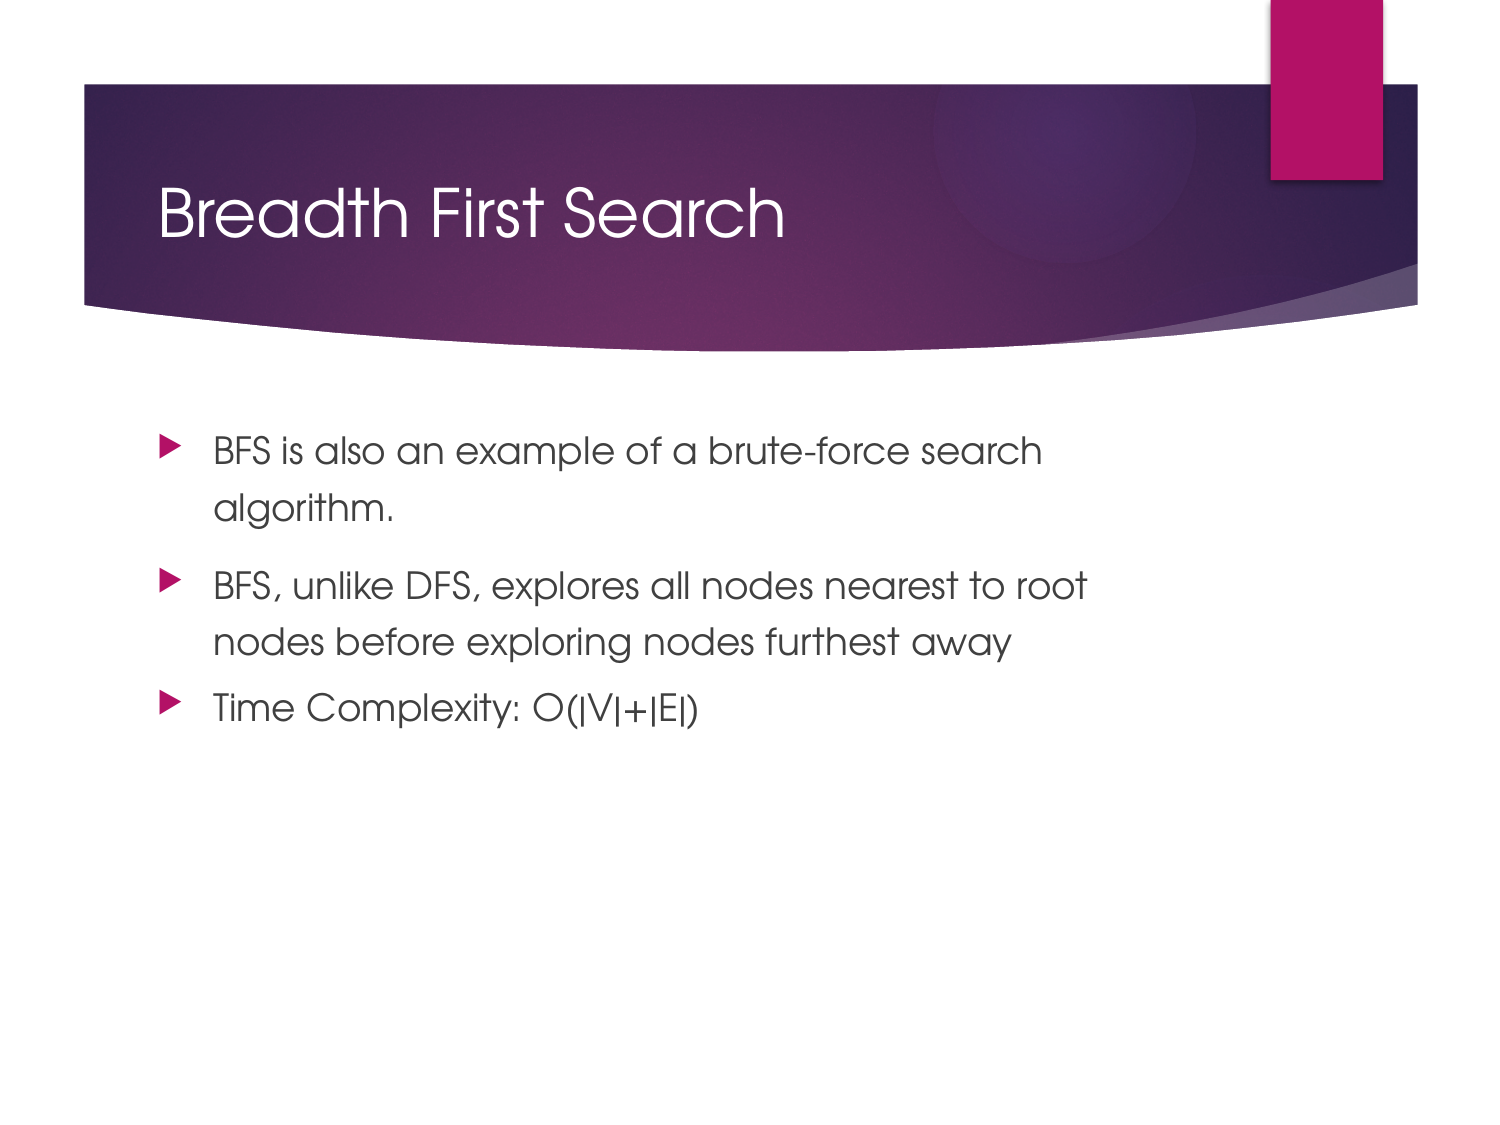

# Breadth First Search
BFS is also an example of a brute-force search algorithm.
BFS, unlike DFS, explores all nodes nearest to root nodes before exploring nodes furthest away
Time Complexity: O(|V|+|E|)